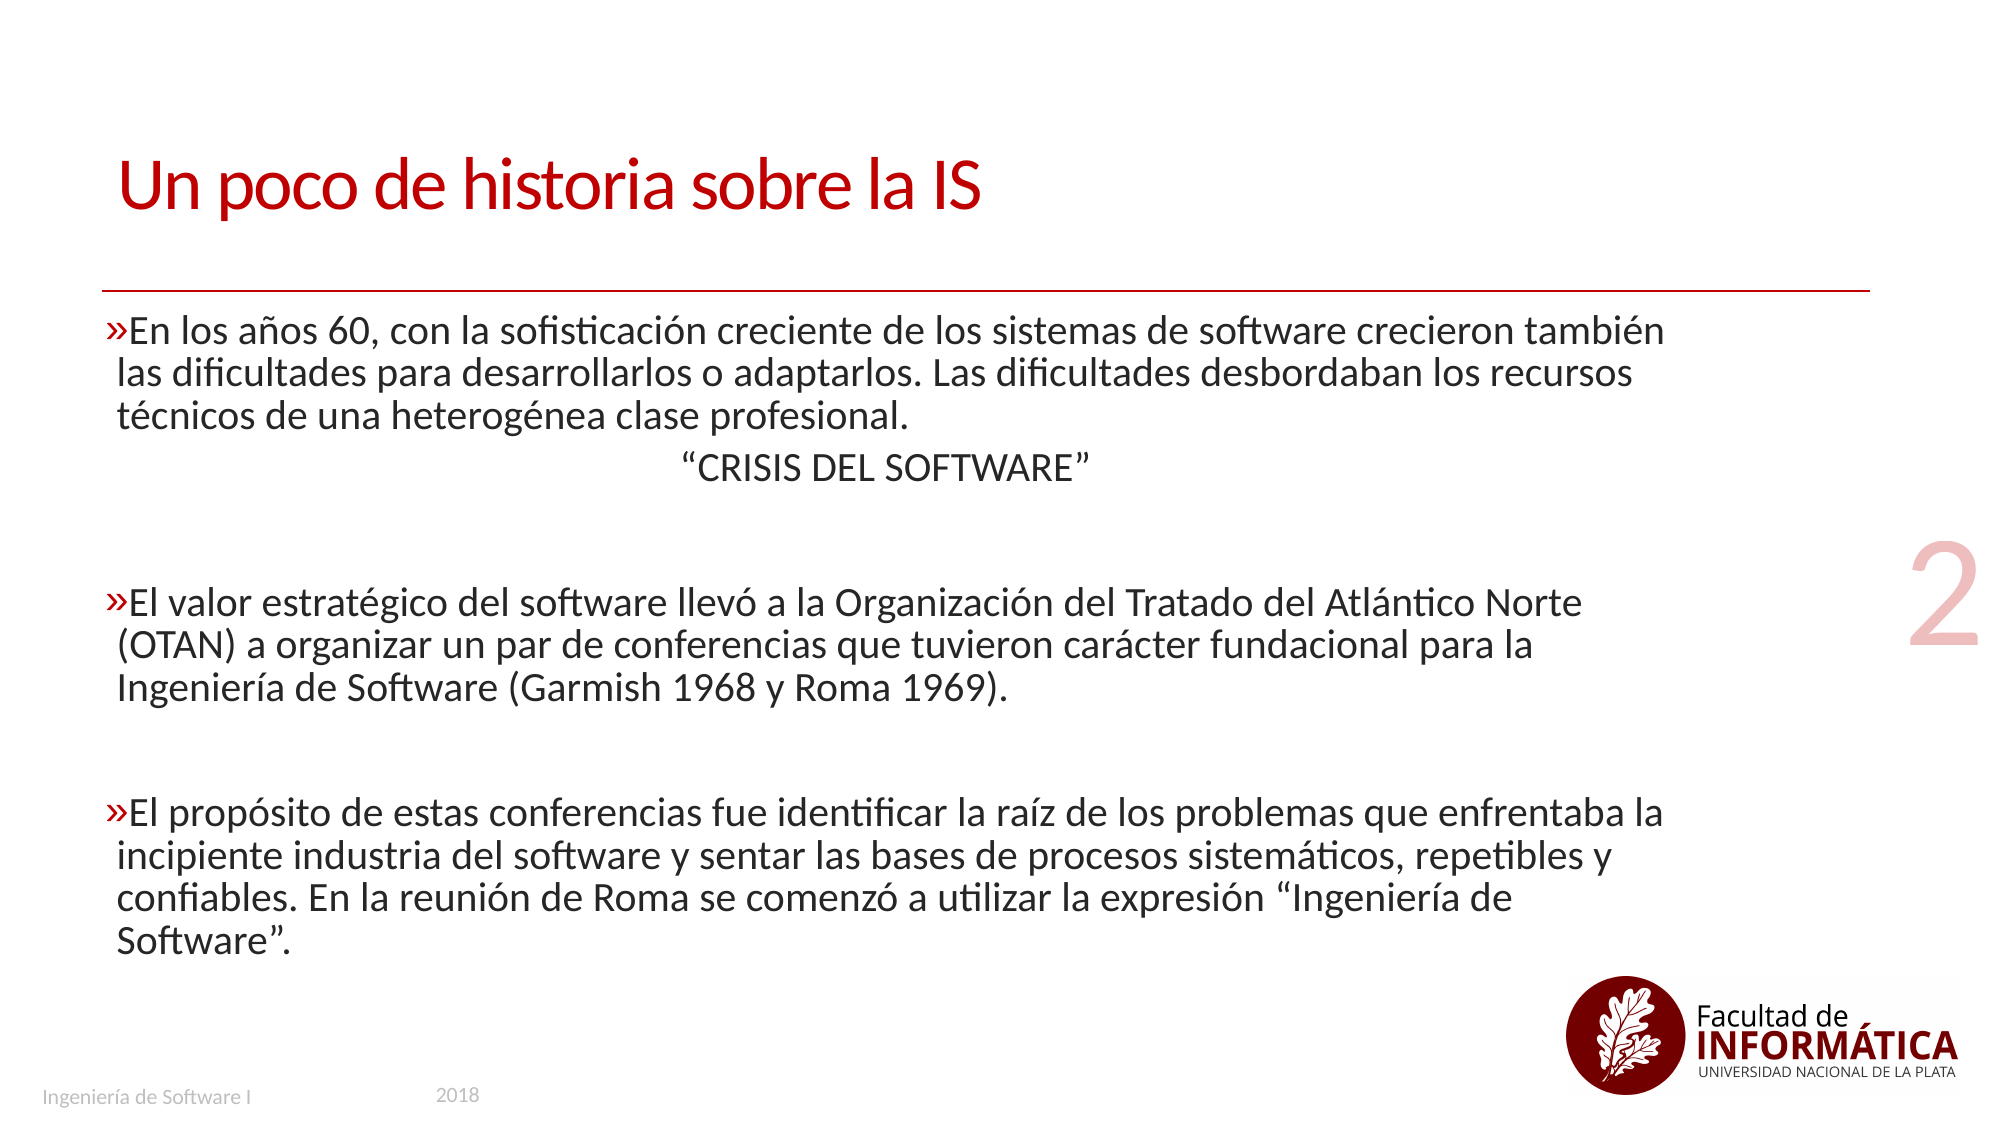

# Un poco de historia sobre la IS
En los años 60, con la sofisticación creciente de los sistemas de software crecieron también las dificultades para desarrollarlos o adaptarlos. Las dificultades desbordaban los recursos técnicos de una heterogénea clase profesional.
			      “CRISIS DEL SOFTWARE”

El valor estratégico del software llevó a la Organización del Tratado del Atlántico Norte (OTAN) a organizar un par de conferencias que tuvieron carácter fundacional para la Ingeniería de Software (Garmish 1968 y Roma 1969).

El propósito de estas conferencias fue identificar la raíz de los problemas que enfrentaba la incipiente industria del software y sentar las bases de procesos sistemáticos, repetibles y confiables. En la reunión de Roma se comenzó a utilizar la expresión “Ingeniería de Software”.

2
2018
Ingeniería de Software I